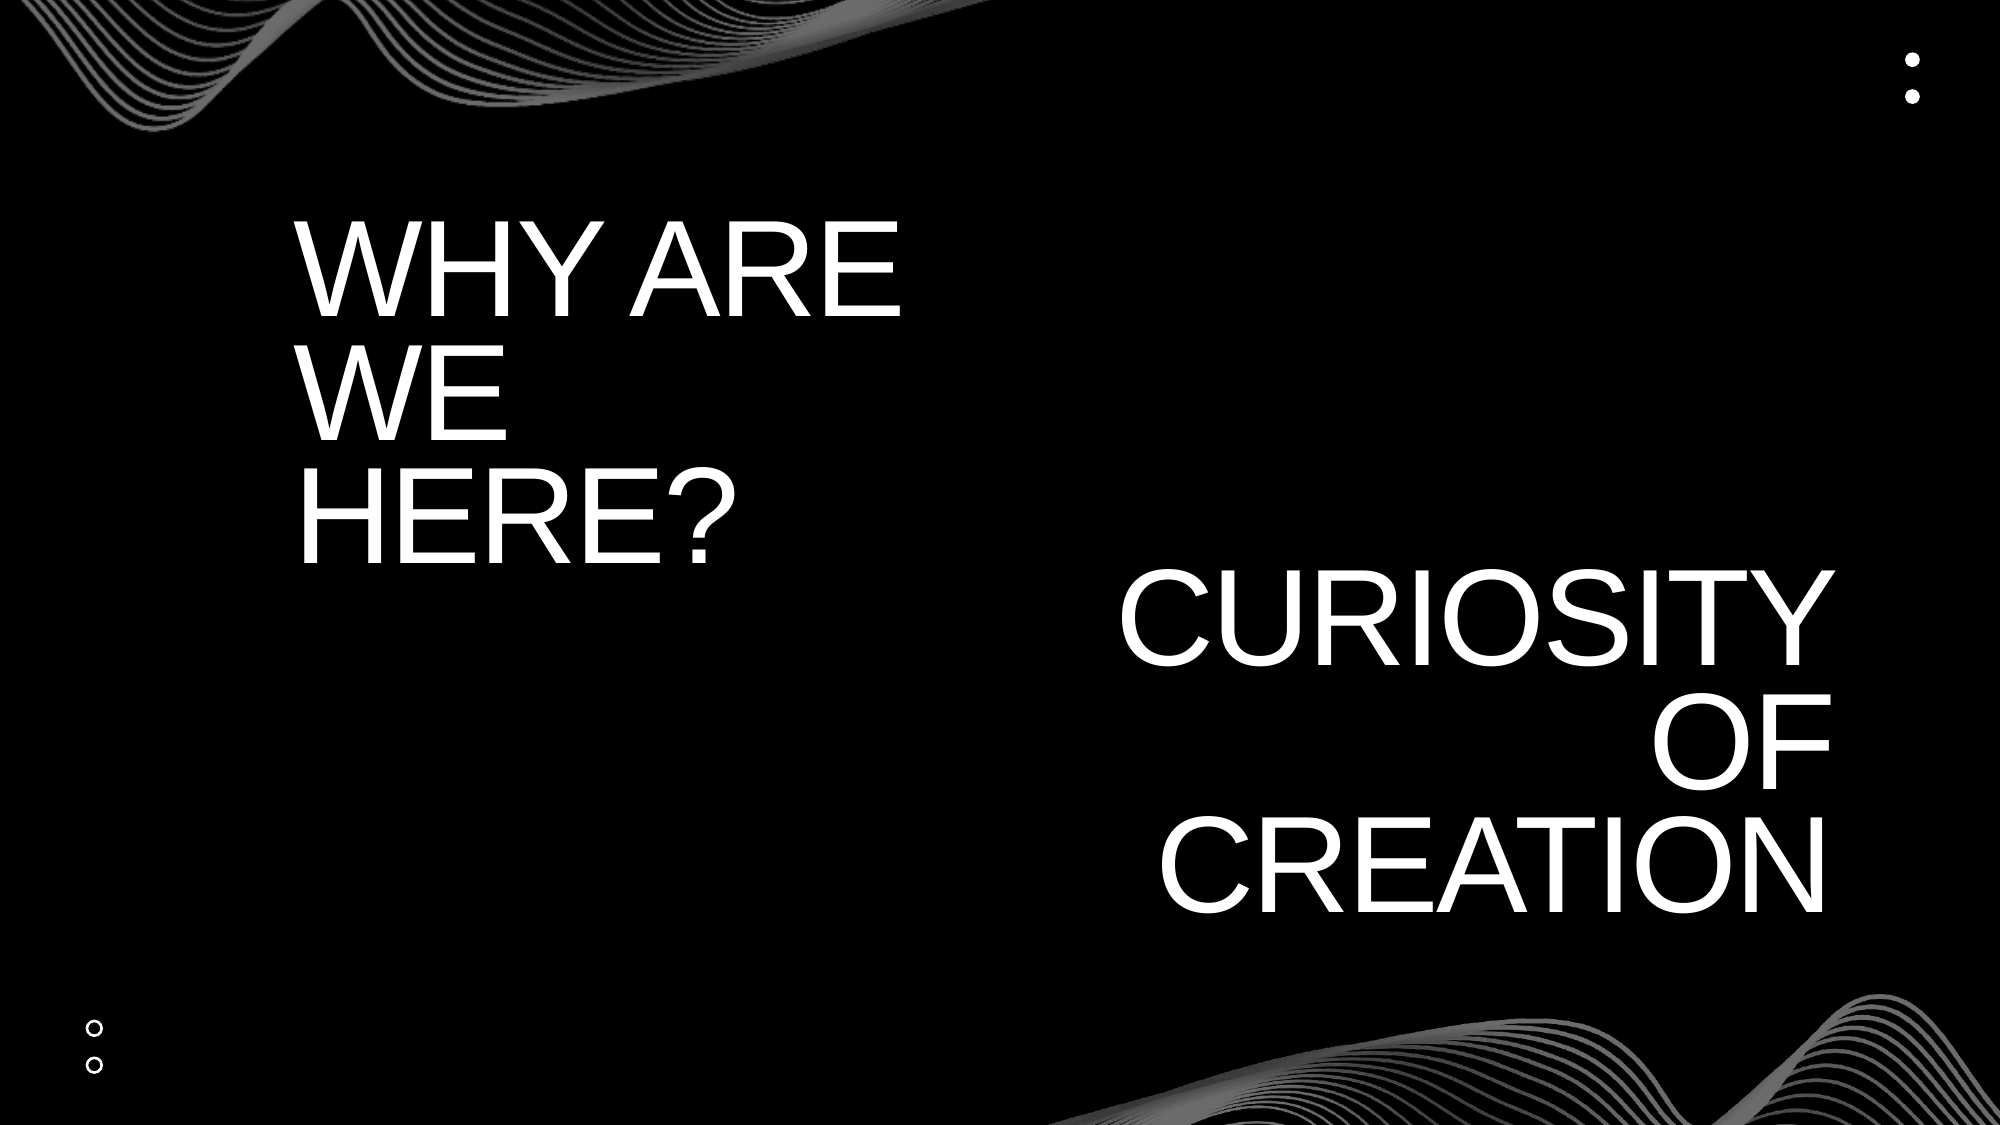

# Why Are We here?
Curiosity of Creation